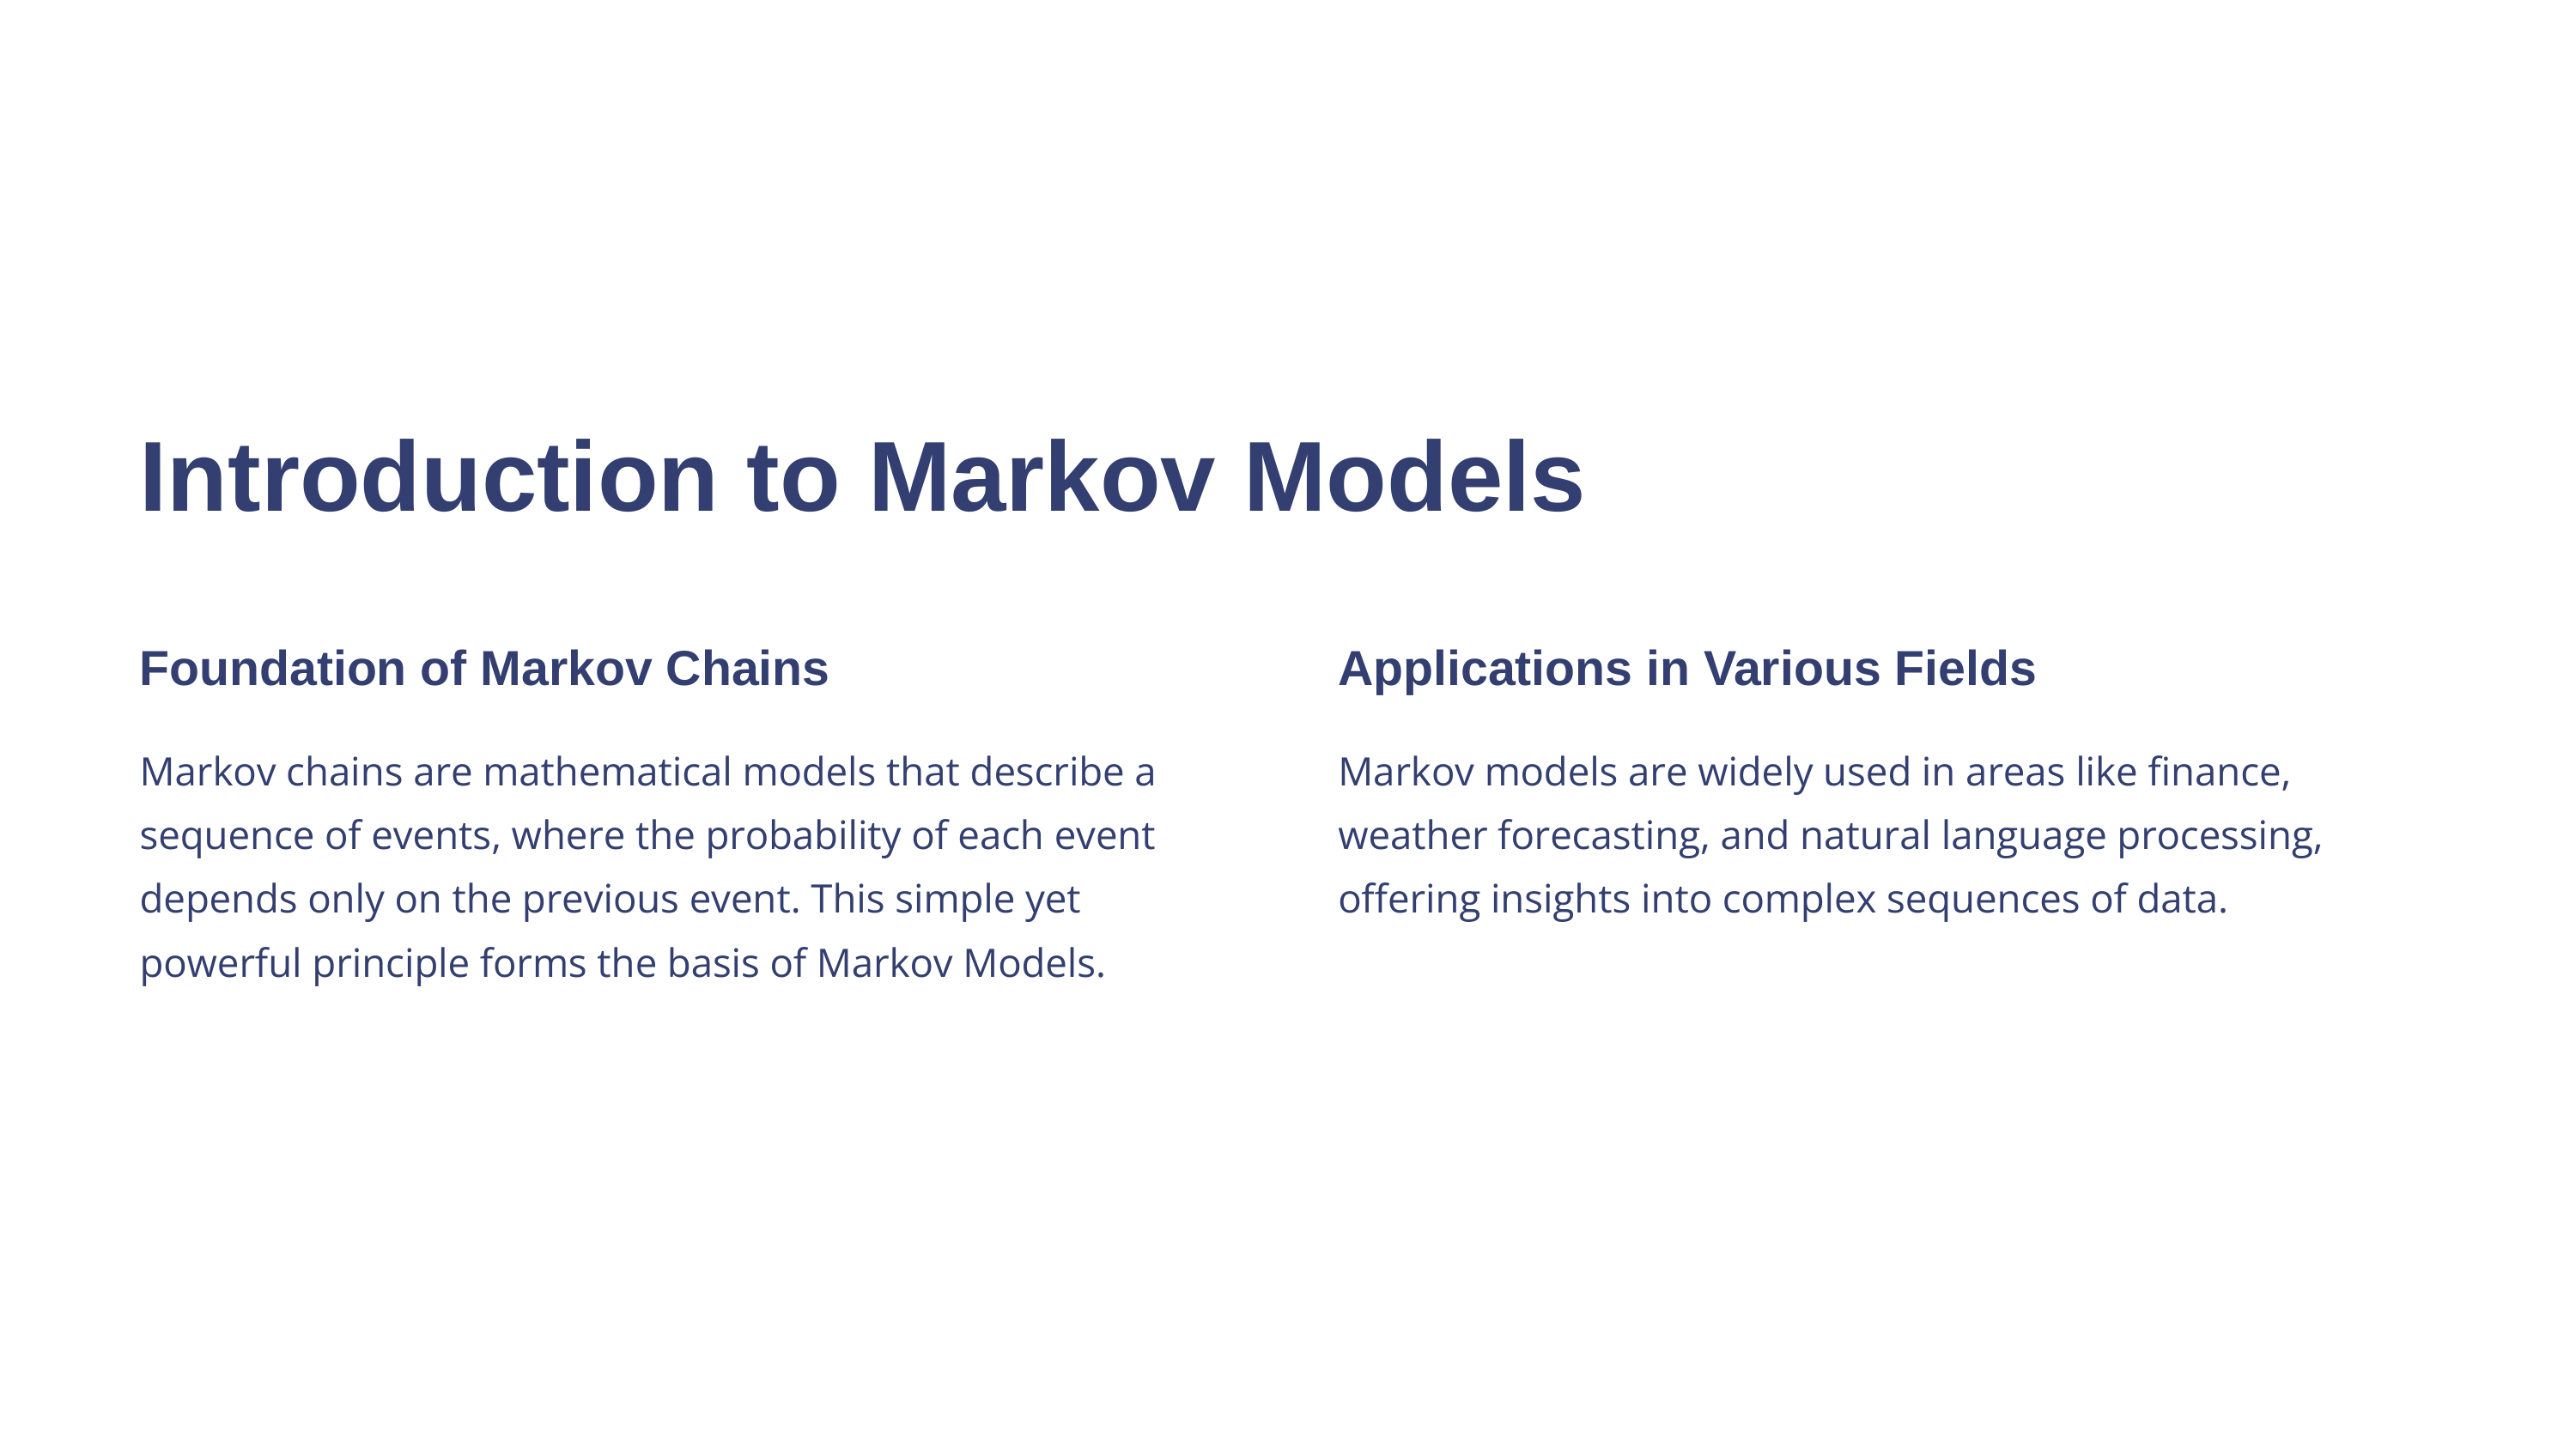

Introduction to Markov Models
Foundation of Markov Chains
Applications in Various Fields
Markov chains are mathematical models that describe a sequence of events, where the probability of each event depends only on the previous event. This simple yet powerful principle forms the basis of Markov Models.
Markov models are widely used in areas like finance, weather forecasting, and natural language processing, offering insights into complex sequences of data.